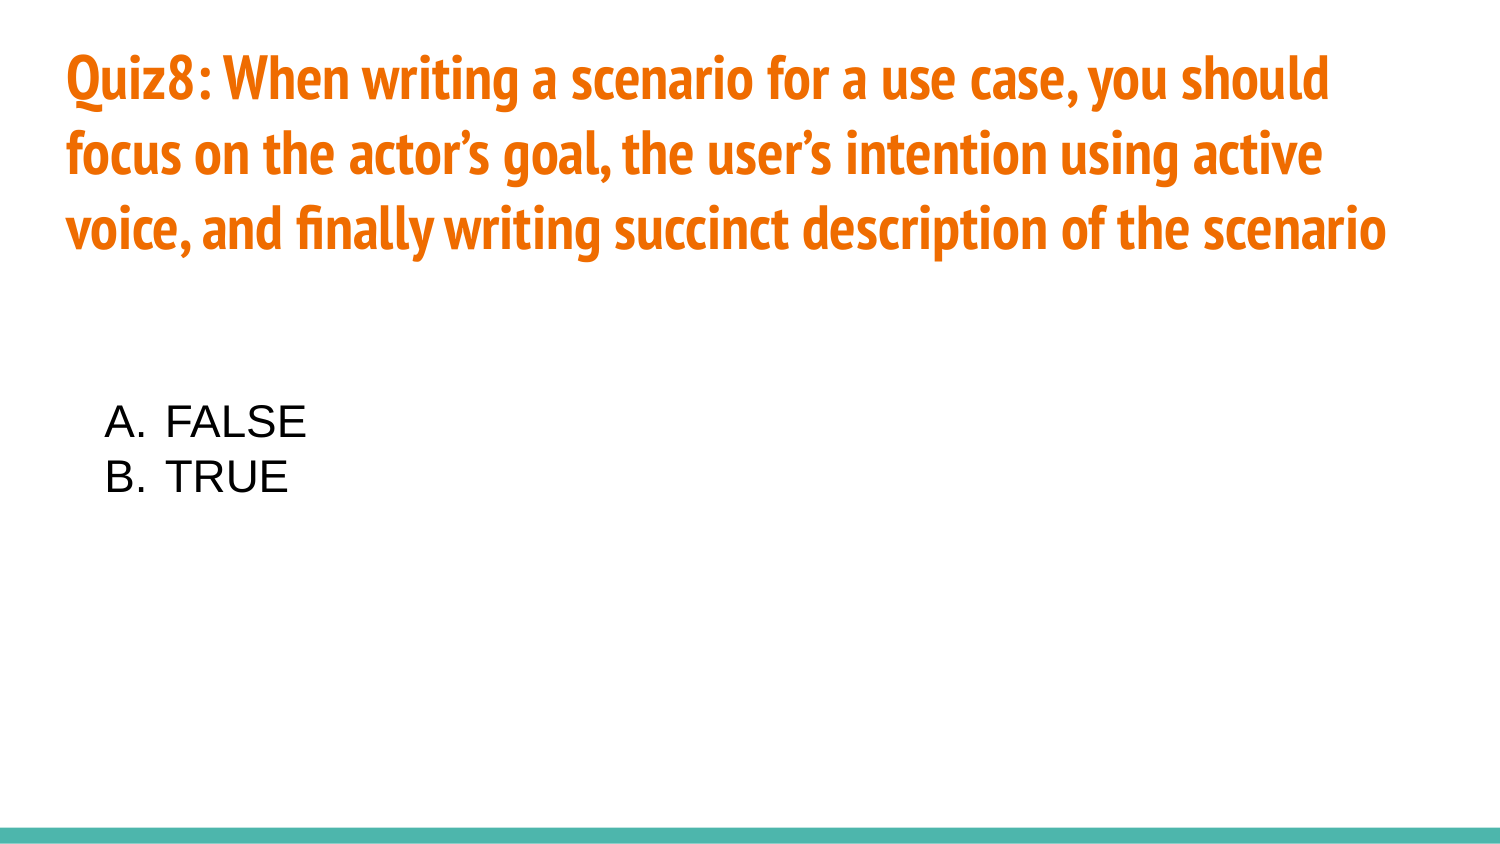

# Quiz8: When writing a scenario for a use case, you should focus on the actor’s goal, the user’s intention using active voice, and finally writing succinct description of the scenario
FALSE
TRUE